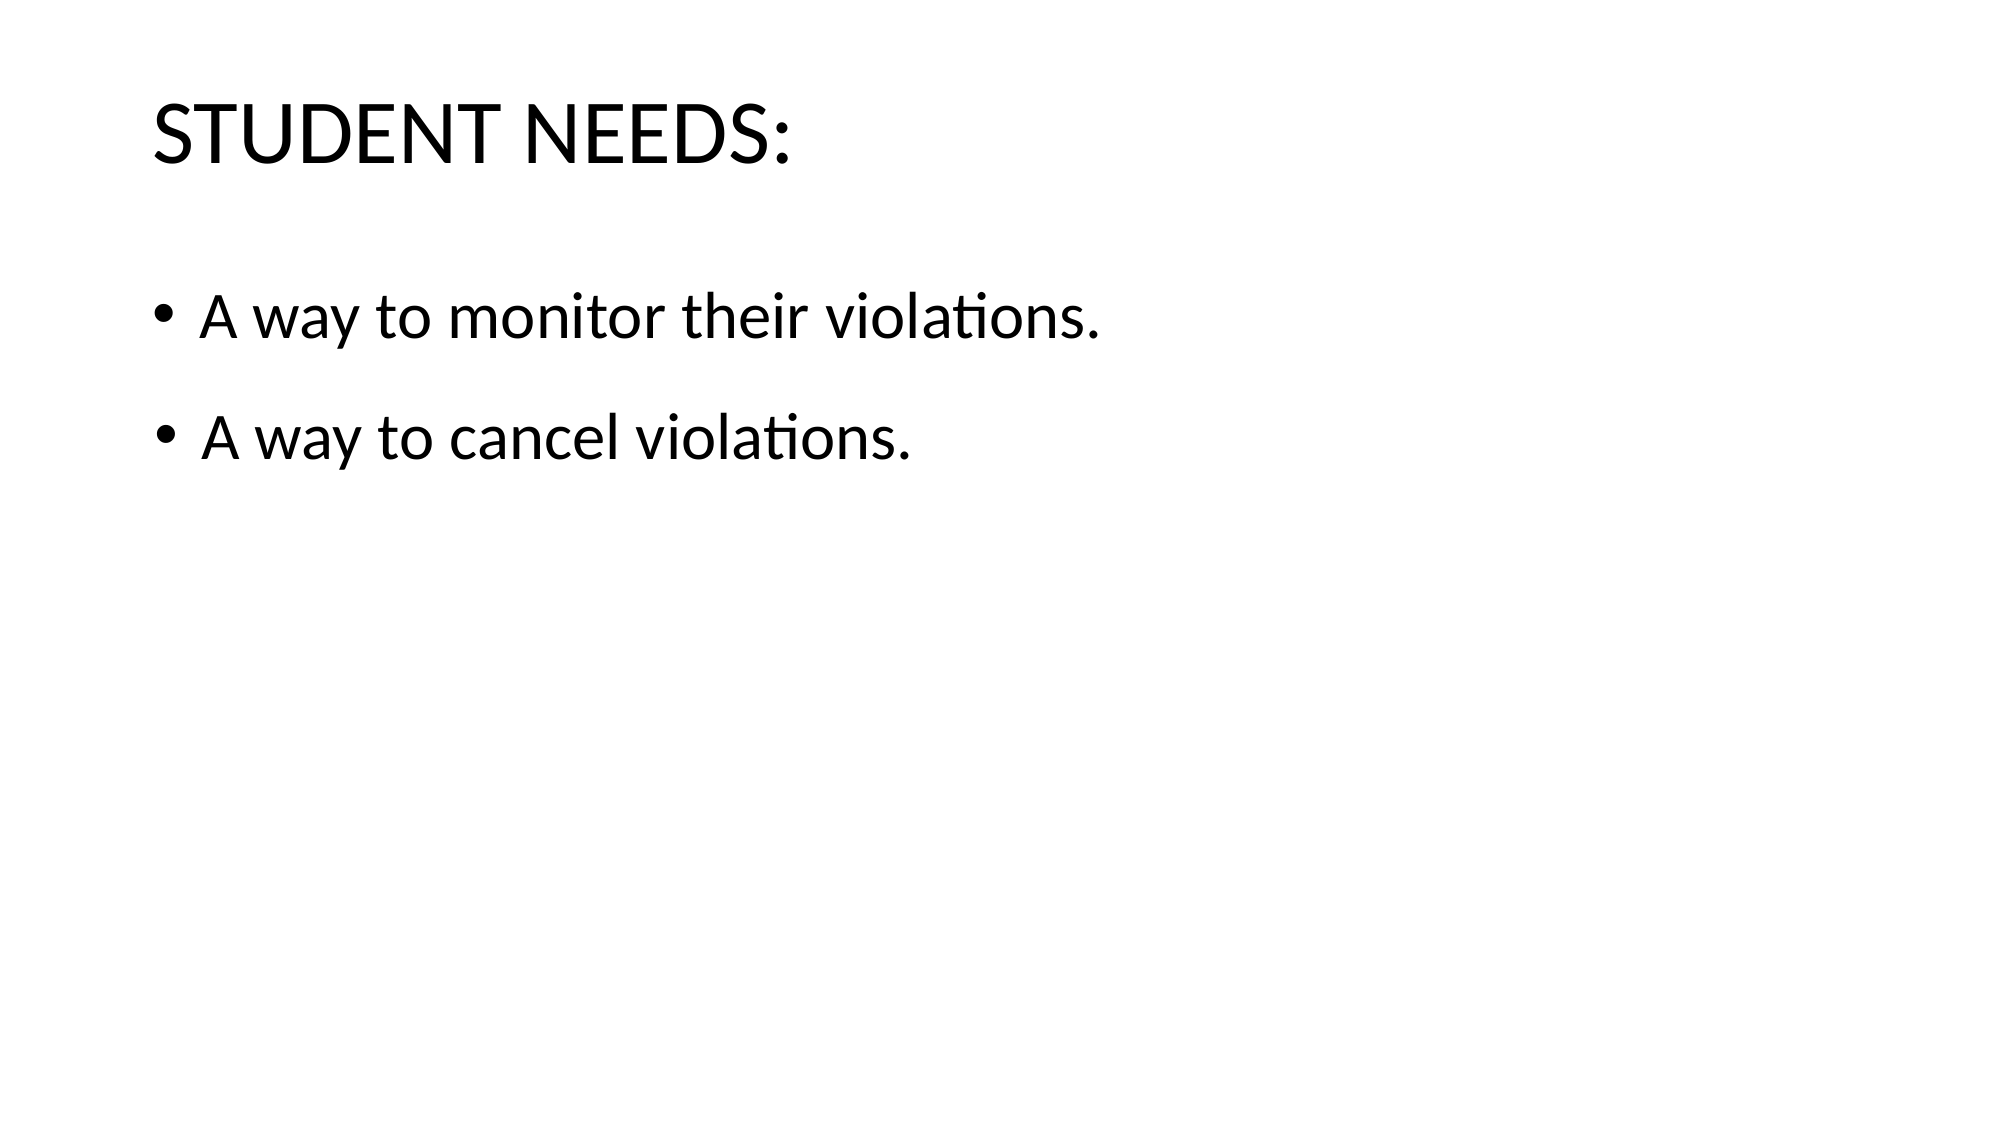

# STUDENT NEEDS:
A way to monitor their violations.
A way to cancel violations.